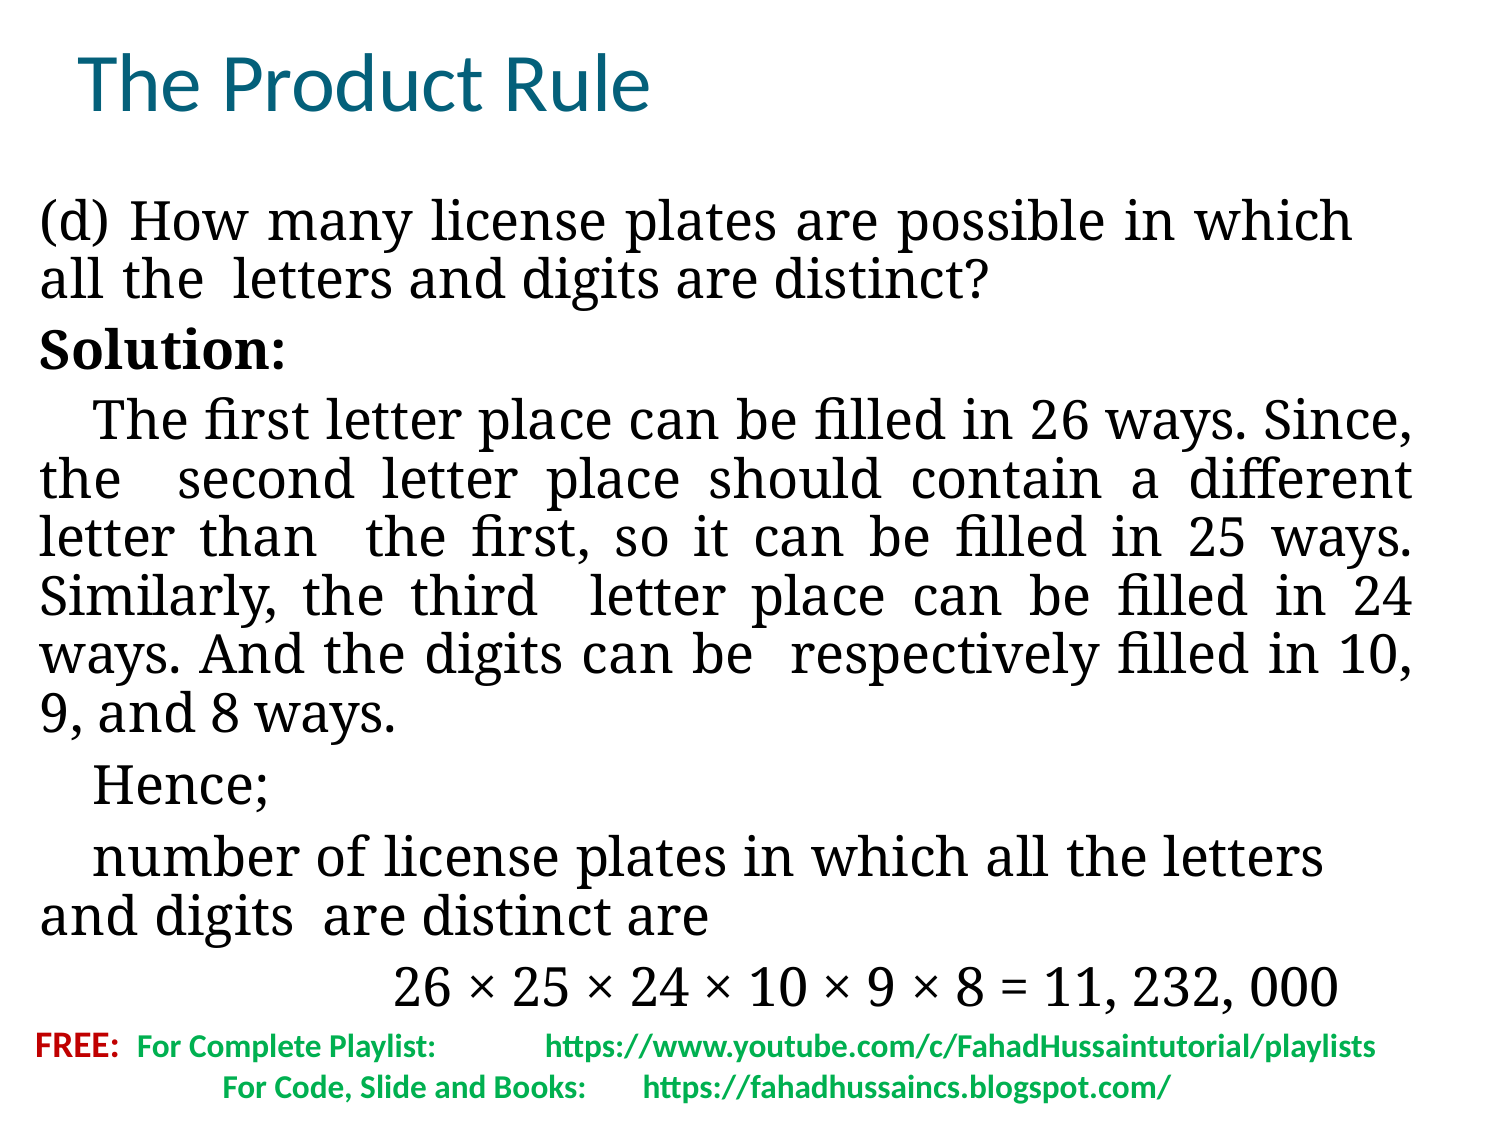

# The Product Rule
(d) How many license plates are possible in which all the  letters and digits are distinct?
Solution:
The first letter place can be filled in 26 ways. Since, the  second letter place should contain a different letter than  the first, so it can be filled in 25 ways. Similarly, the third  letter place can be filled in 24 ways. And the digits can be  respectively filled in 10, 9, and 8 ways.
Hence;
number of license plates in which all the letters and digits  are distinct are
26 × 25 × 24 × 10 × 9 × 8 = 11, 232, 000
FREE:  For Complete Playlist: 	        https://www.youtube.com/c/FahadHussaintutorial/playlists
	     For Code, Slide and Books:	 https://fahadhussaincs.blogspot.com/